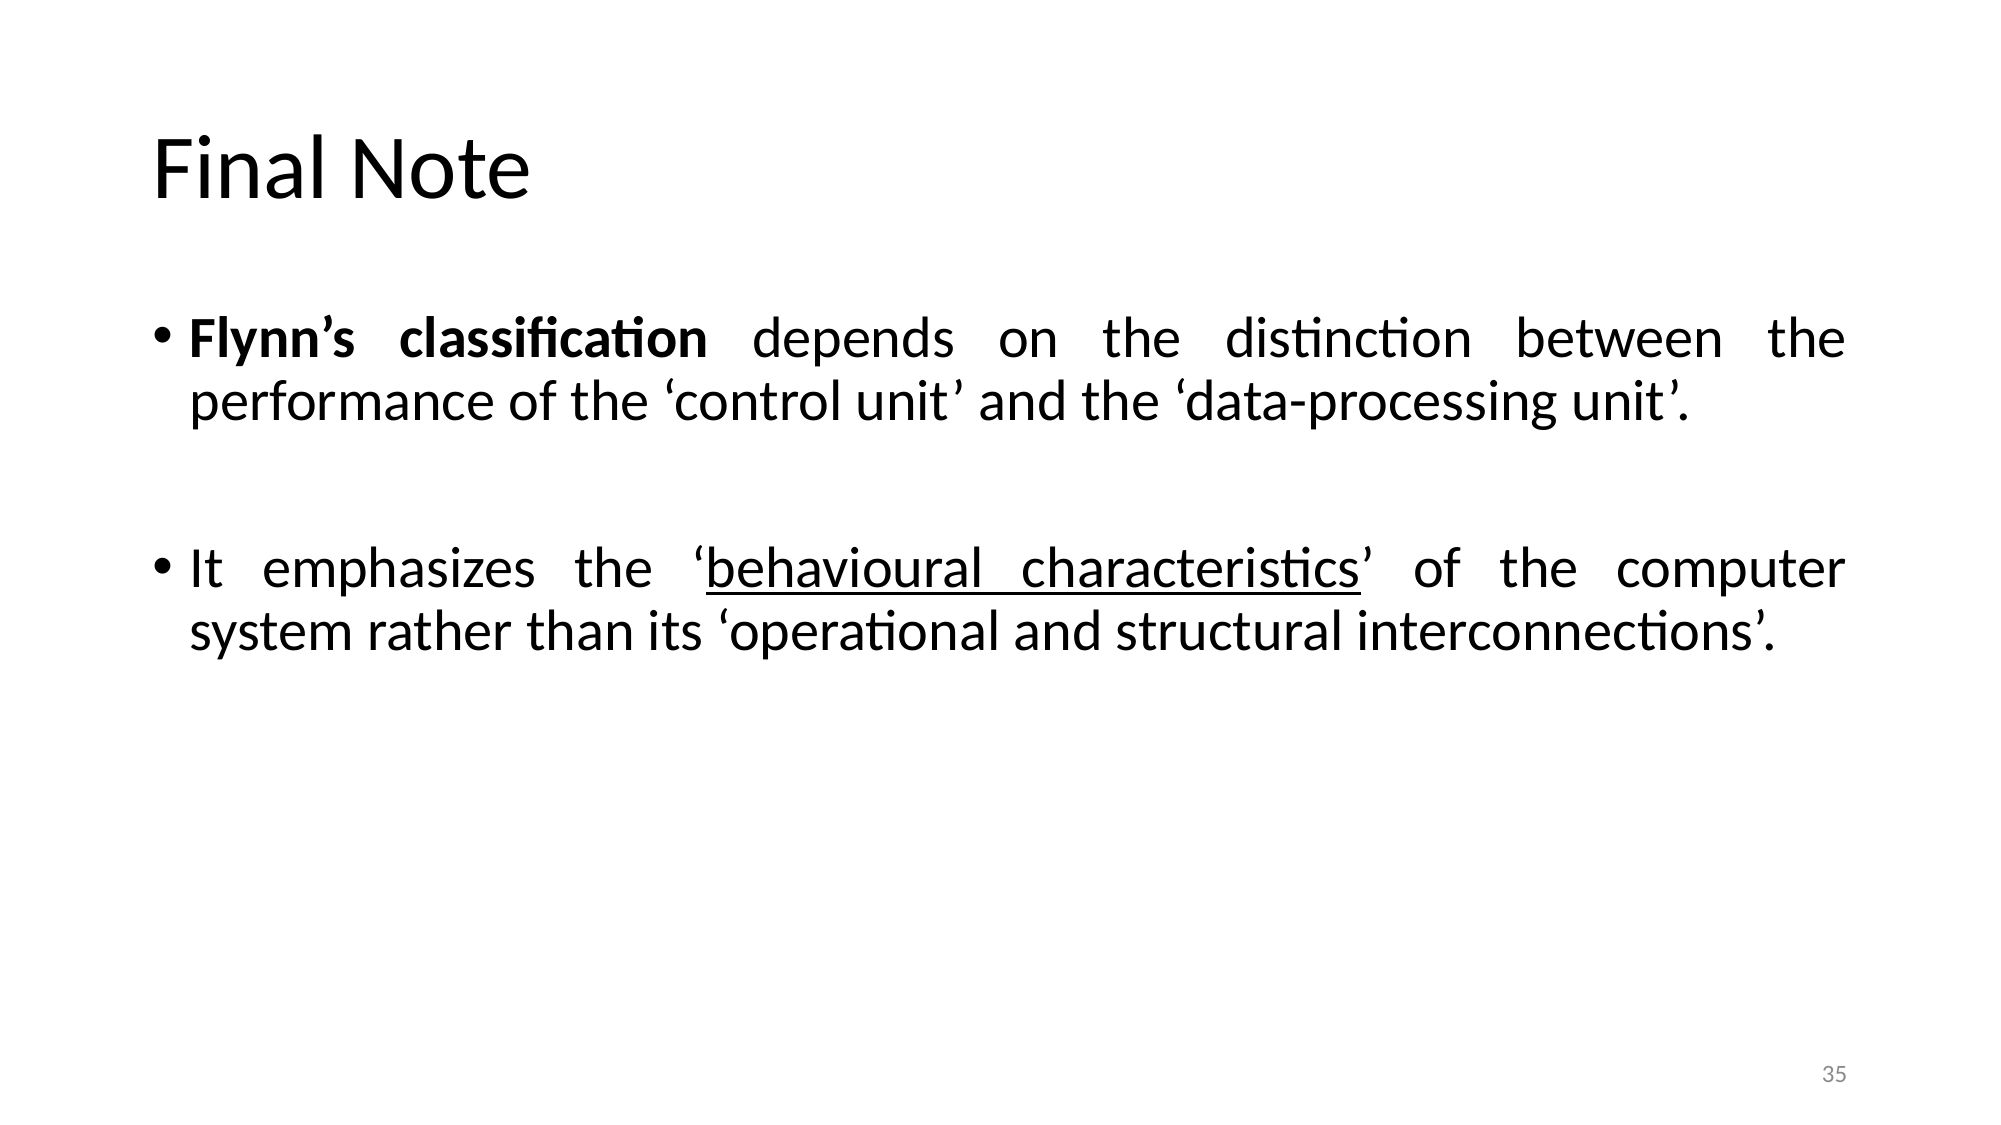

# Final Note
Flynn’s classification depends on the distinction between the performance of the ‘control unit’ and the ‘data-processing unit’.

It emphasizes the ‘behavioural characteristics’ of the computer system rather than its ‘operational and structural interconnections’.
35